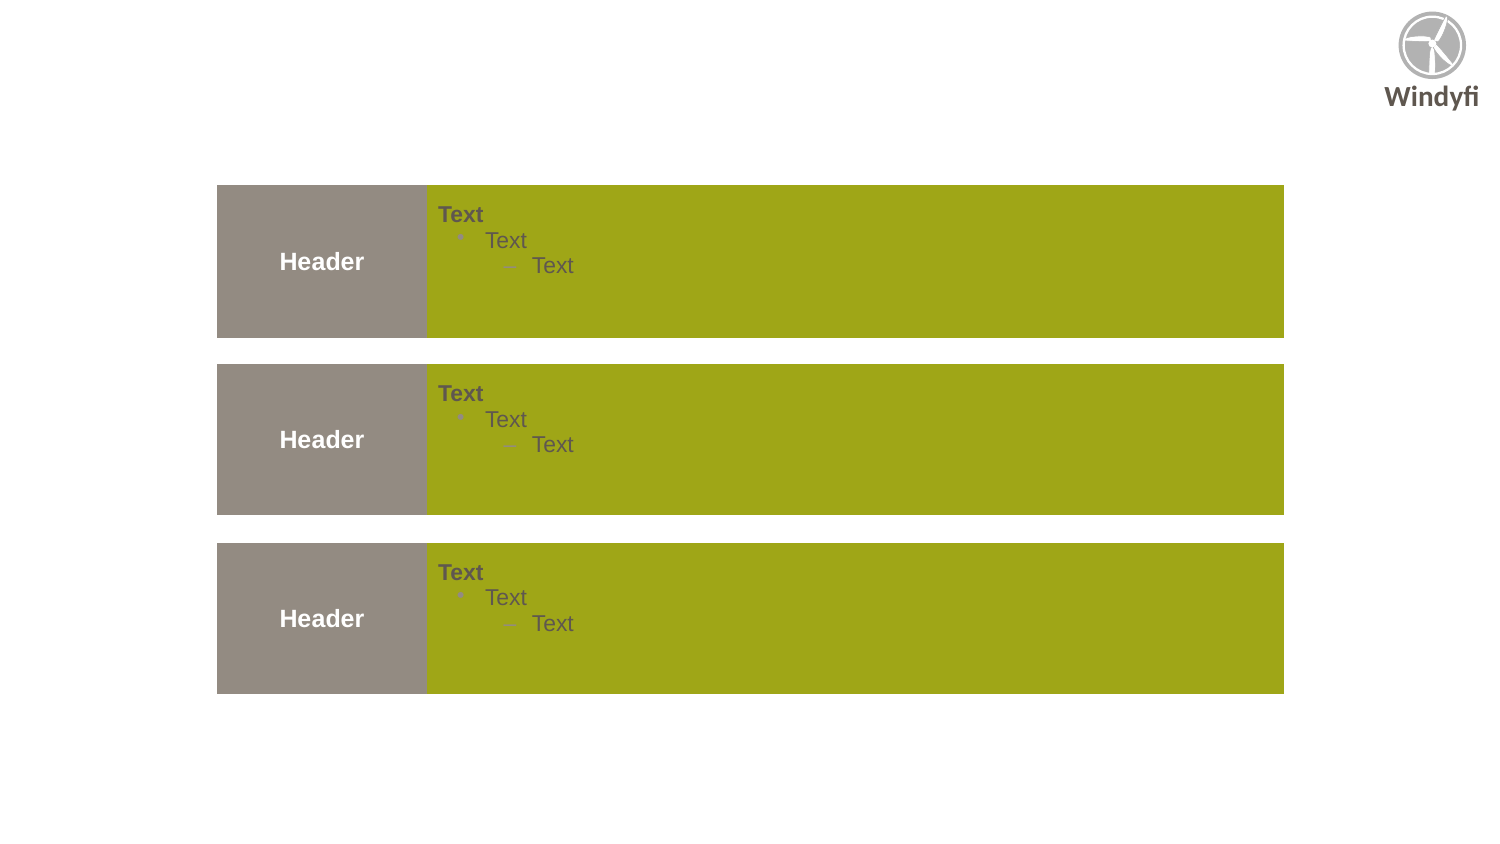

| Header | Text Text Text |
| --- | --- |
|  |  |
| Header | Text Text Text |
|  |  |
| Header | Text Text Text |